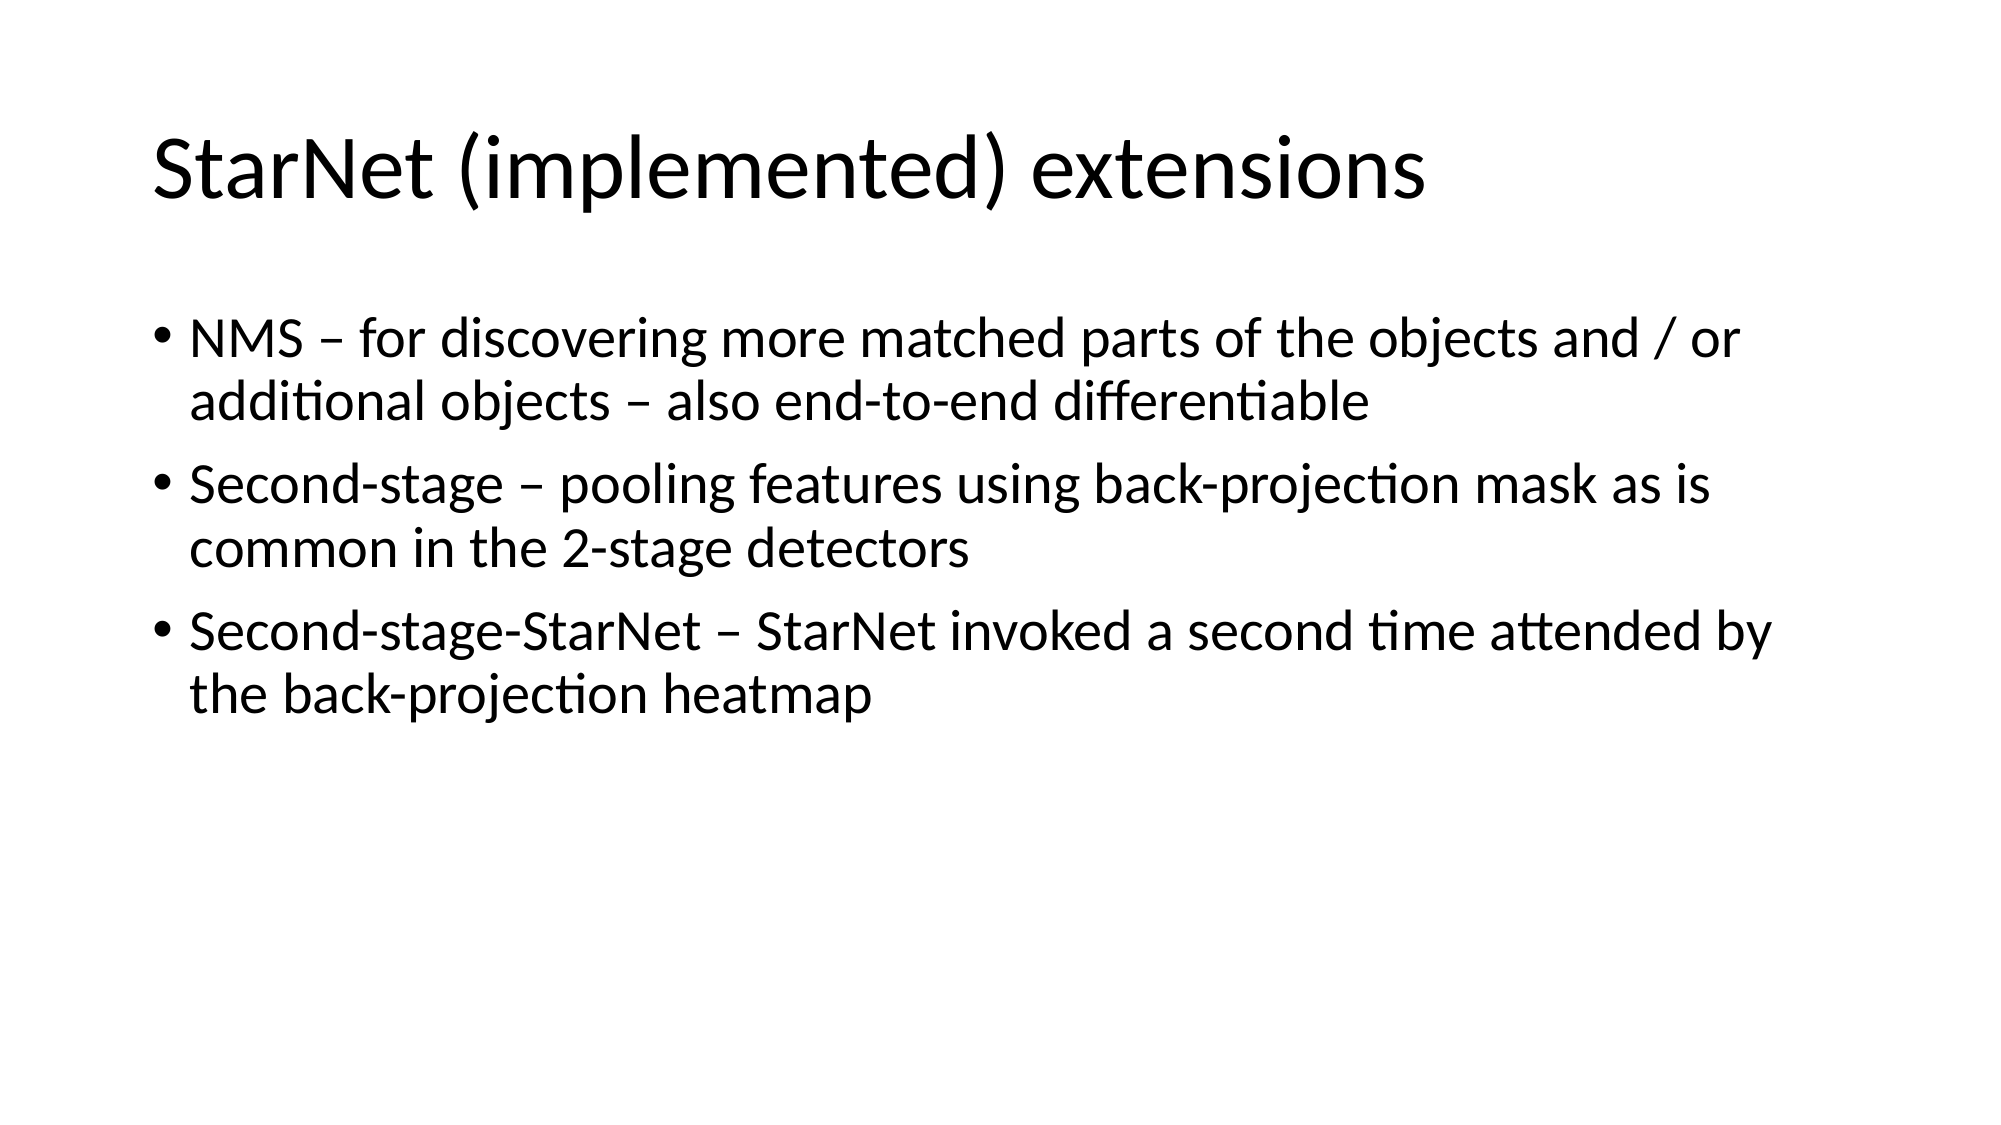

# StarNet (implemented) extensions
NMS – for discovering more matched parts of the objects and / or additional objects – also end-to-end differentiable
Second-stage – pooling features using back-projection mask as is common in the 2-stage detectors
Second-stage-StarNet – StarNet invoked a second time attended by the back-projection heatmap